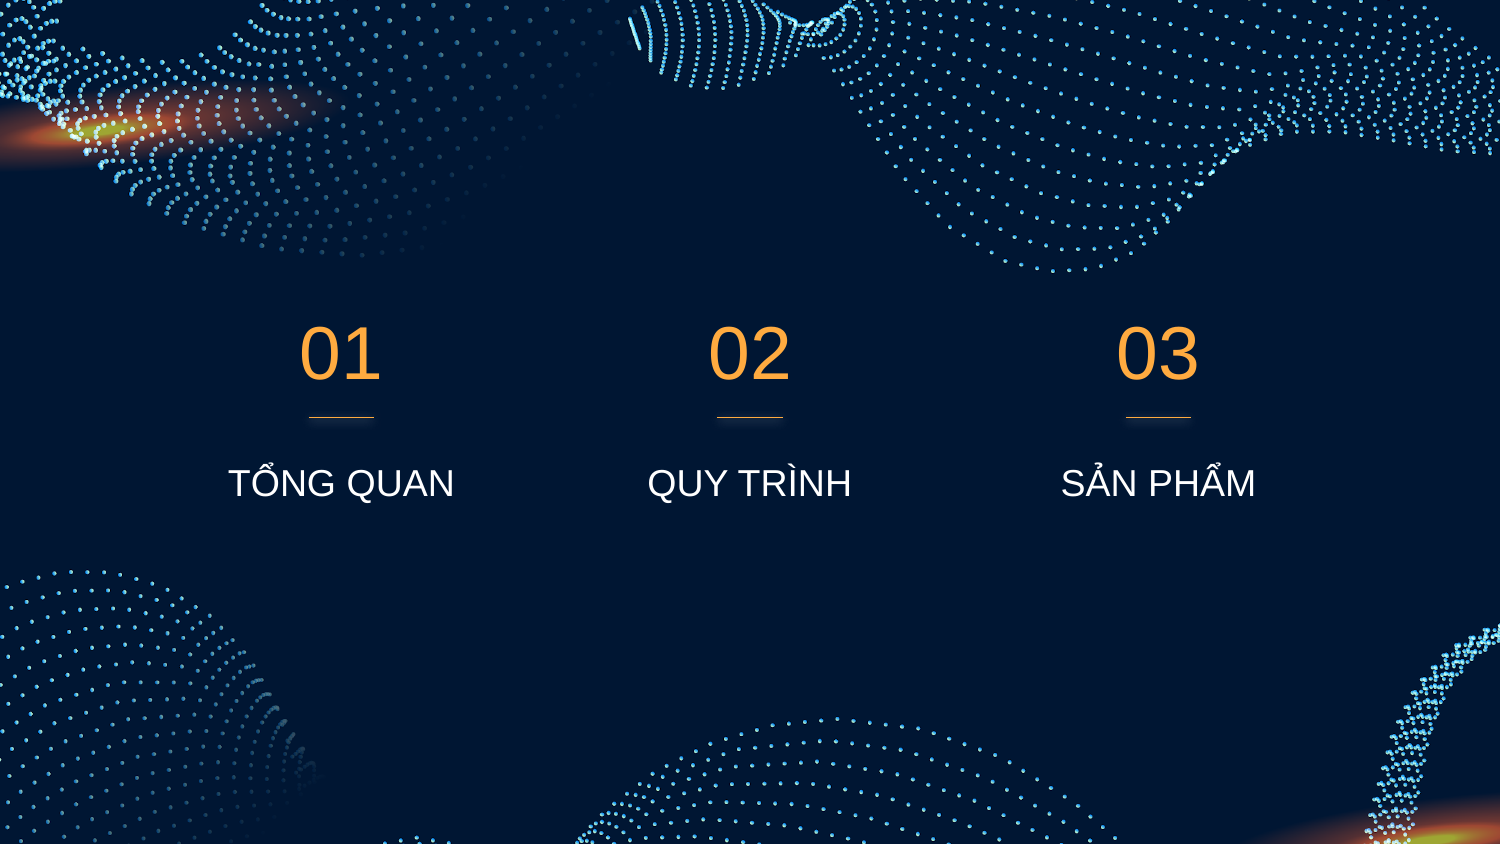

01
02
03
TỔNG QUAN
# QUY TRÌNH
SẢN PHẨM